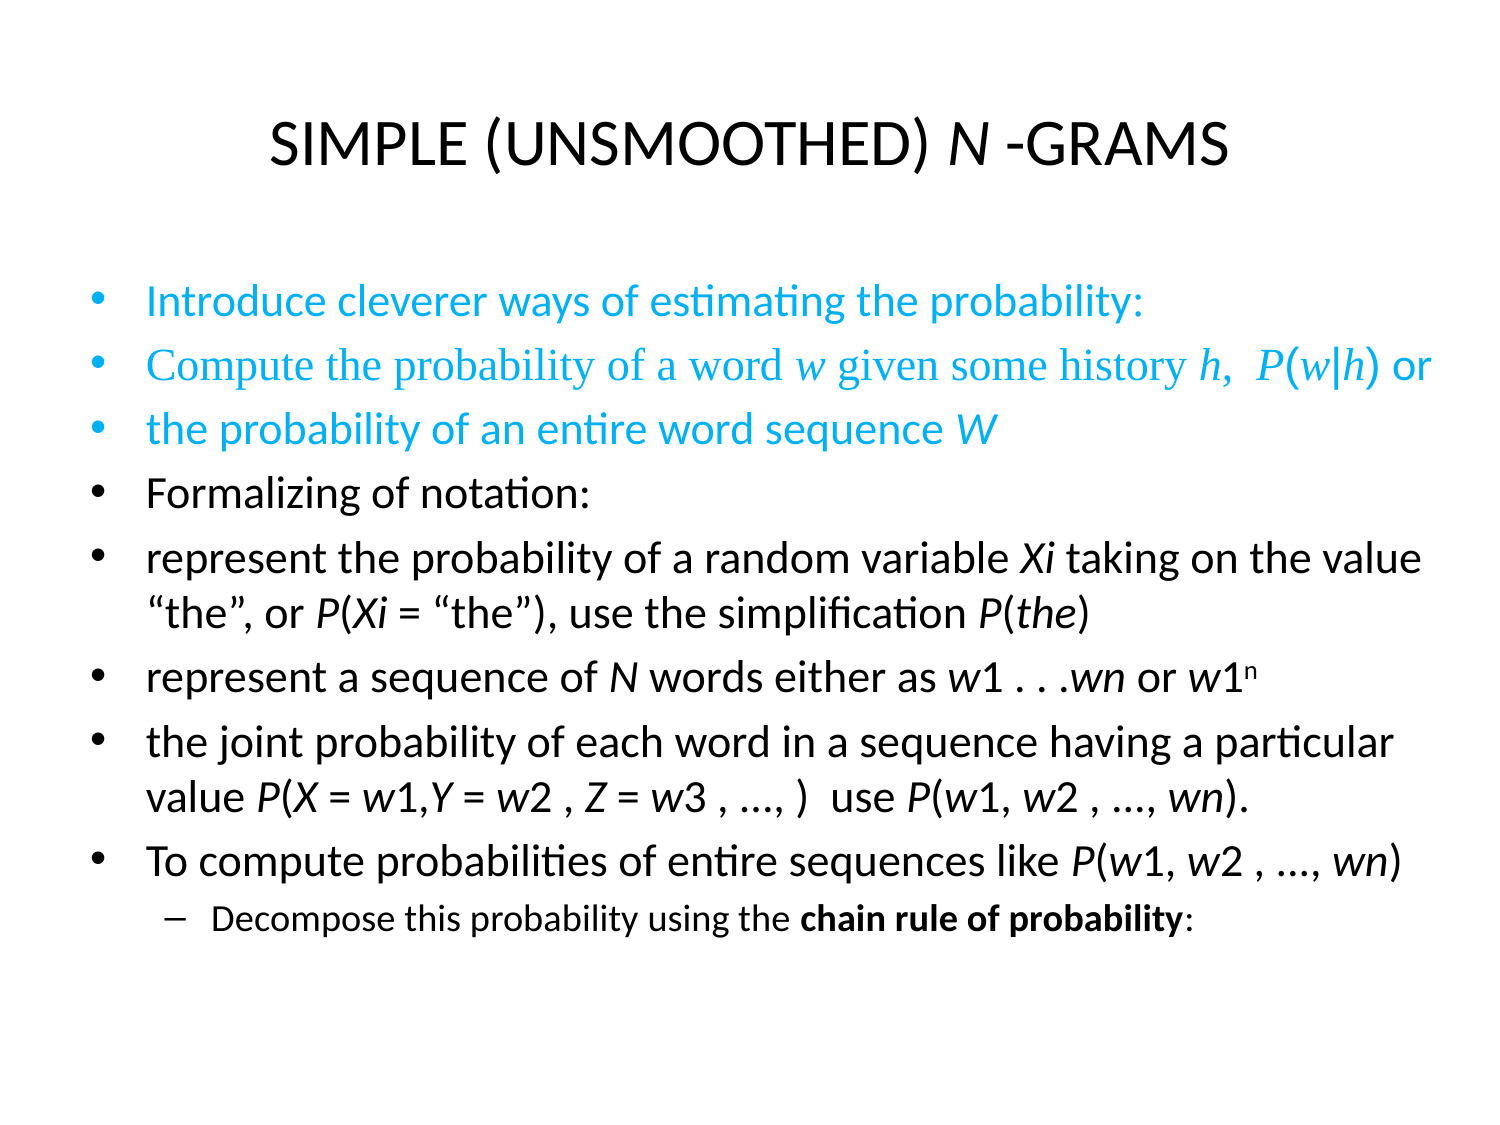

# SIMPLE (UNSMOOTHED) N -GRAMS
Introduce cleverer ways of estimating the probability:
Compute the probability of a word w given some history h,  P(w|h) or
the probability of an entire word sequence W
Formalizing of notation:
represent the probability of a random variable Xi taking on the value “the”, or P(Xi = “the”), use the simplification P(the)
represent a sequence of N words either as w1 . . .wn or w1n
the joint probability of each word in a sequence having a particular value P(X = w1,Y = w2 , Z = w3 , ..., )  use P(w1, w2 , ..., wn).
To compute probabilities of entire sequences like P(w1, w2 , ..., wn)
Decompose this probability using the chain rule of probability: